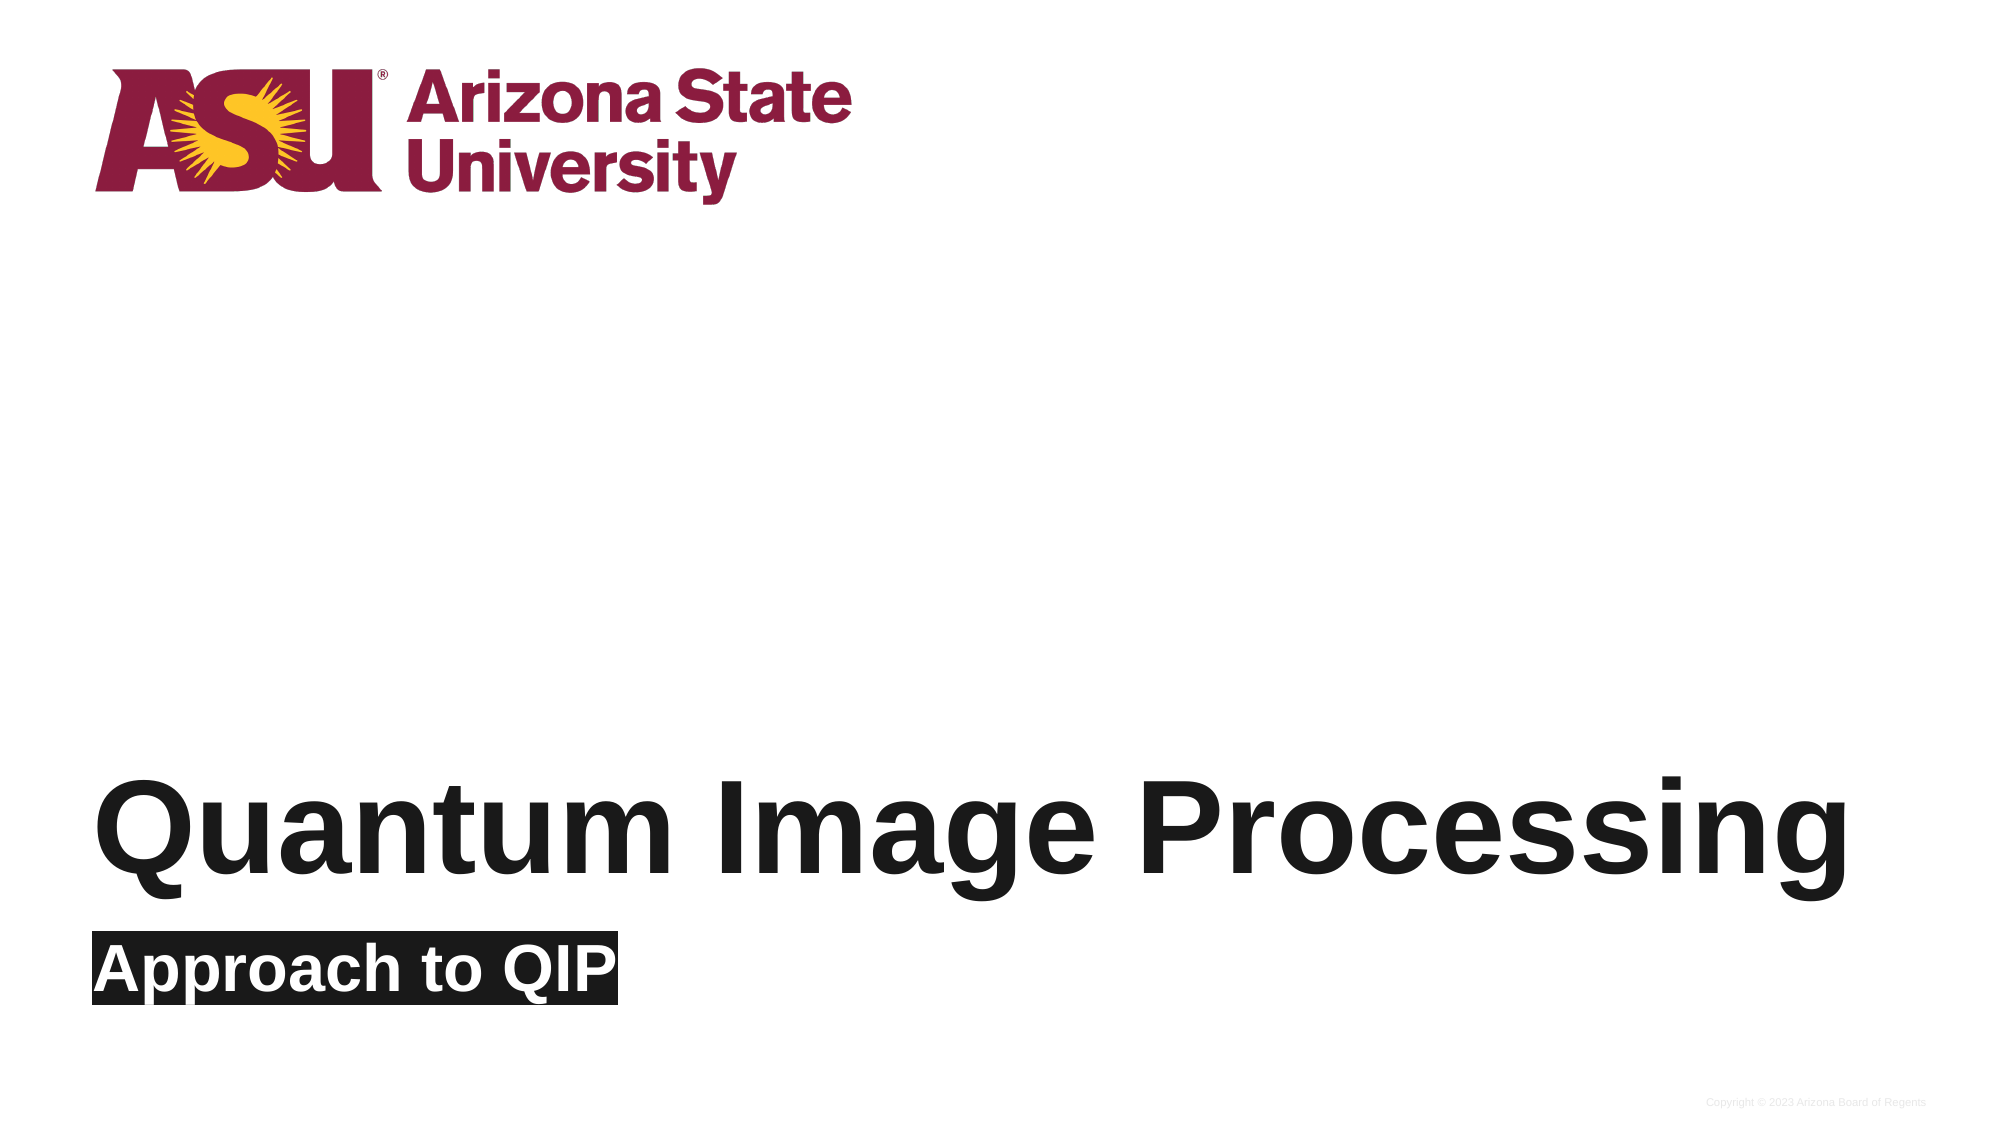

# Quantum Image Processing
Approach to QIP